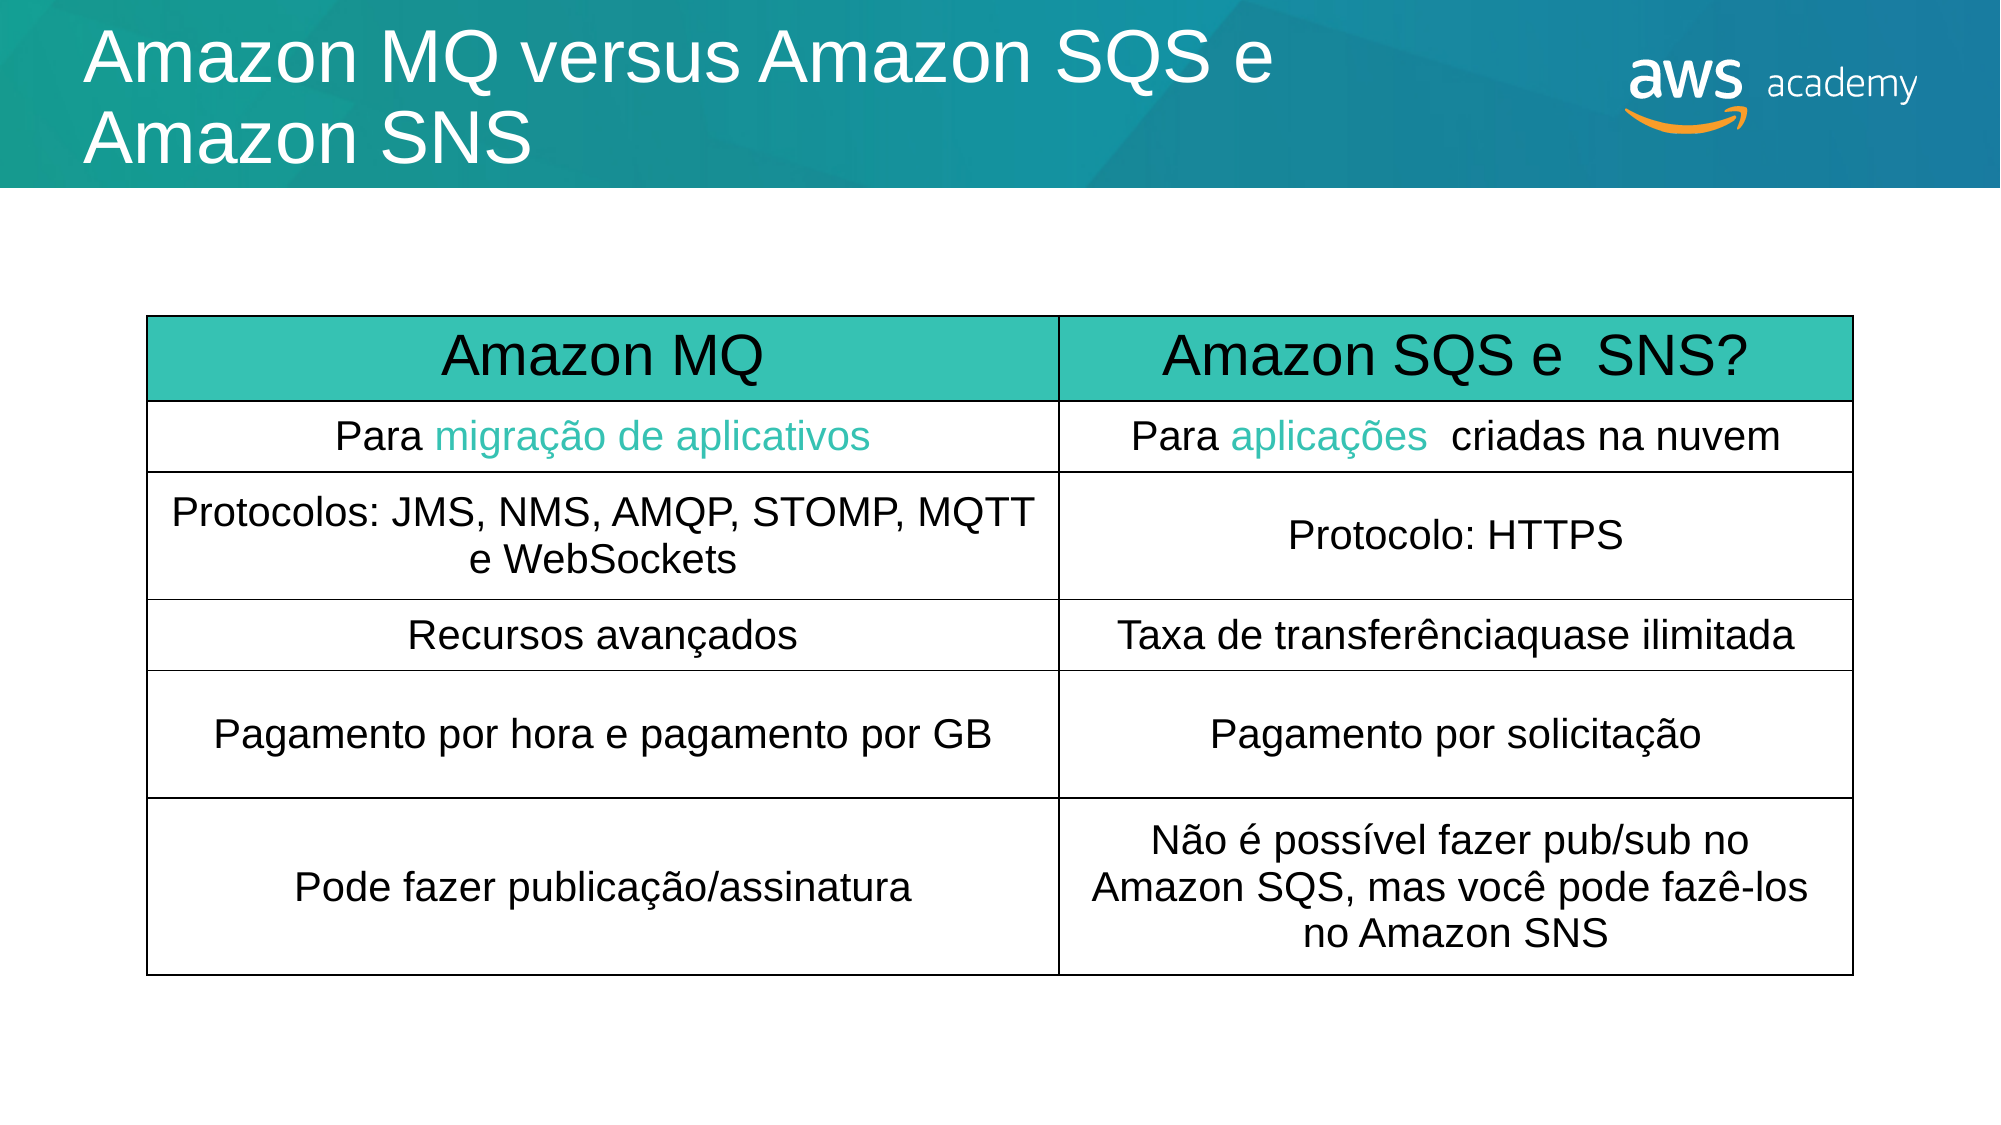

# Amazon MQ versus Amazon SQS e Amazon SNS
| Amazon MQ | Amazon SQS e SNS? |
| --- | --- |
| Para migração de aplicativos | Para aplicações criadas na nuvem |
| Protocolos: JMS, NMS, AMQP, STOMP, MQTT e WebSockets | Protocolo: HTTPS |
| Recursos avançados | Taxa de transferênciaquase ilimitada |
| Pagamento por hora e pagamento por GB | Pagamento por solicitação |
| Pode fazer publicação/assinatura | Não é possível fazer pub/sub no Amazon SQS, mas você pode fazê-los no Amazon SNS |